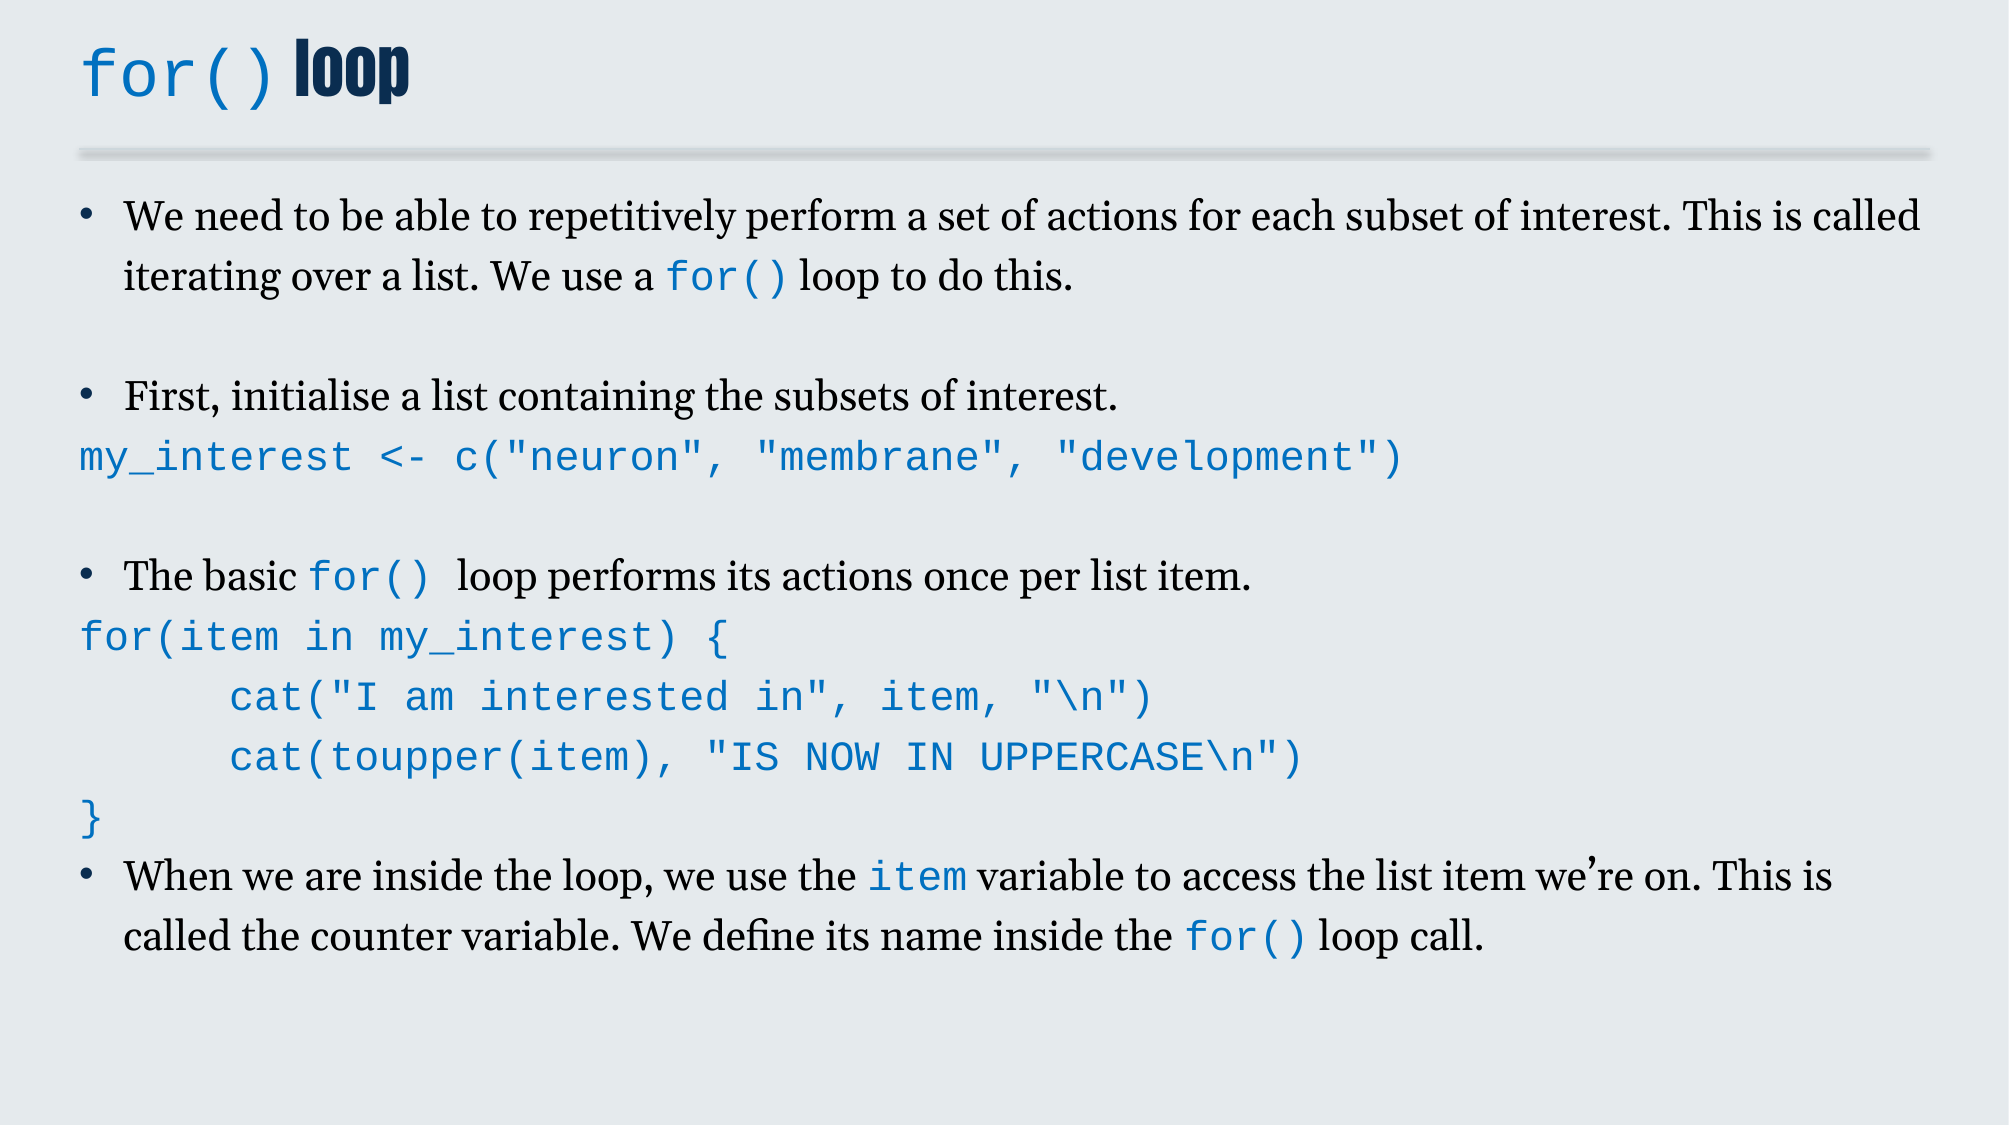

# for() loop
We need to be able to repetitively perform a set of actions for each subset of interest. This is called iterating over a list. We use a for() loop to do this.

First, initialise a list containing the subsets of interest.
my_interest <- c("neuron", "membrane", "development")

The basic for() loop performs its actions once per list item.
for(item in my_interest) {
      cat("I am interested in", item, "\n")
      cat(toupper(item), "IS NOW IN UPPERCASE\n")
}
When we are inside the loop, we use the item variable to access the list item we’re on. This is called the counter variable. We define its name inside the for() loop call.